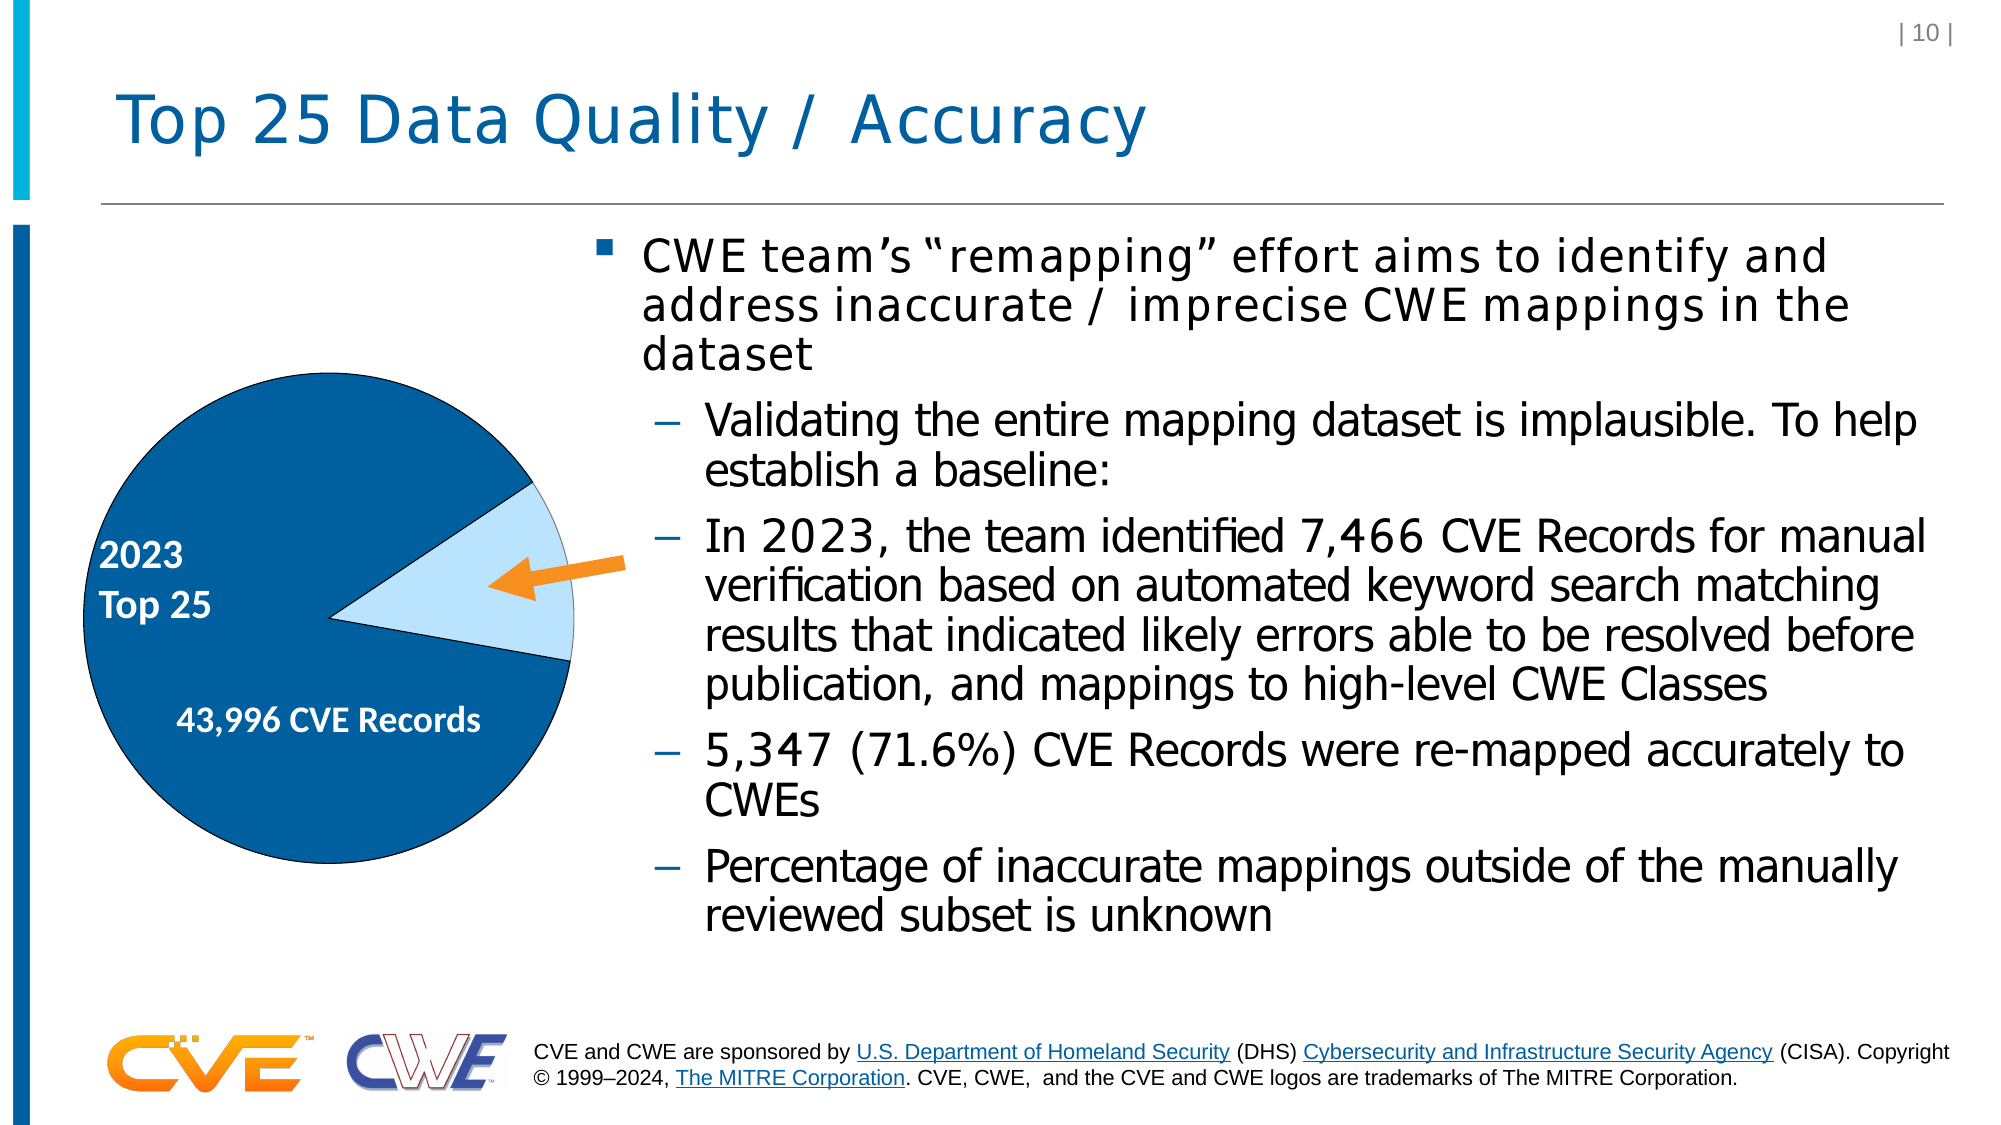

| 10 |
# Top 25 Data Quality / Accuracy
CWE team’s “remapping” effort aims to identify and address inaccurate / imprecise CWE mappings in the dataset
Validating the entire mapping dataset is implausible. To help establish a baseline:
In 2023, the team identified 7,466 CVE Records for manual verification based on automated keyword search matching results that indicated likely errors able to be resolved before publication, and mappings to high-level CWE Classes
5,347 (71.6%) CVE Records were re-mapped accurately to CWEs
Percentage of inaccurate mappings outside of the manually reviewed subset is unknown

2023
Top 25

43,996 CVE Records